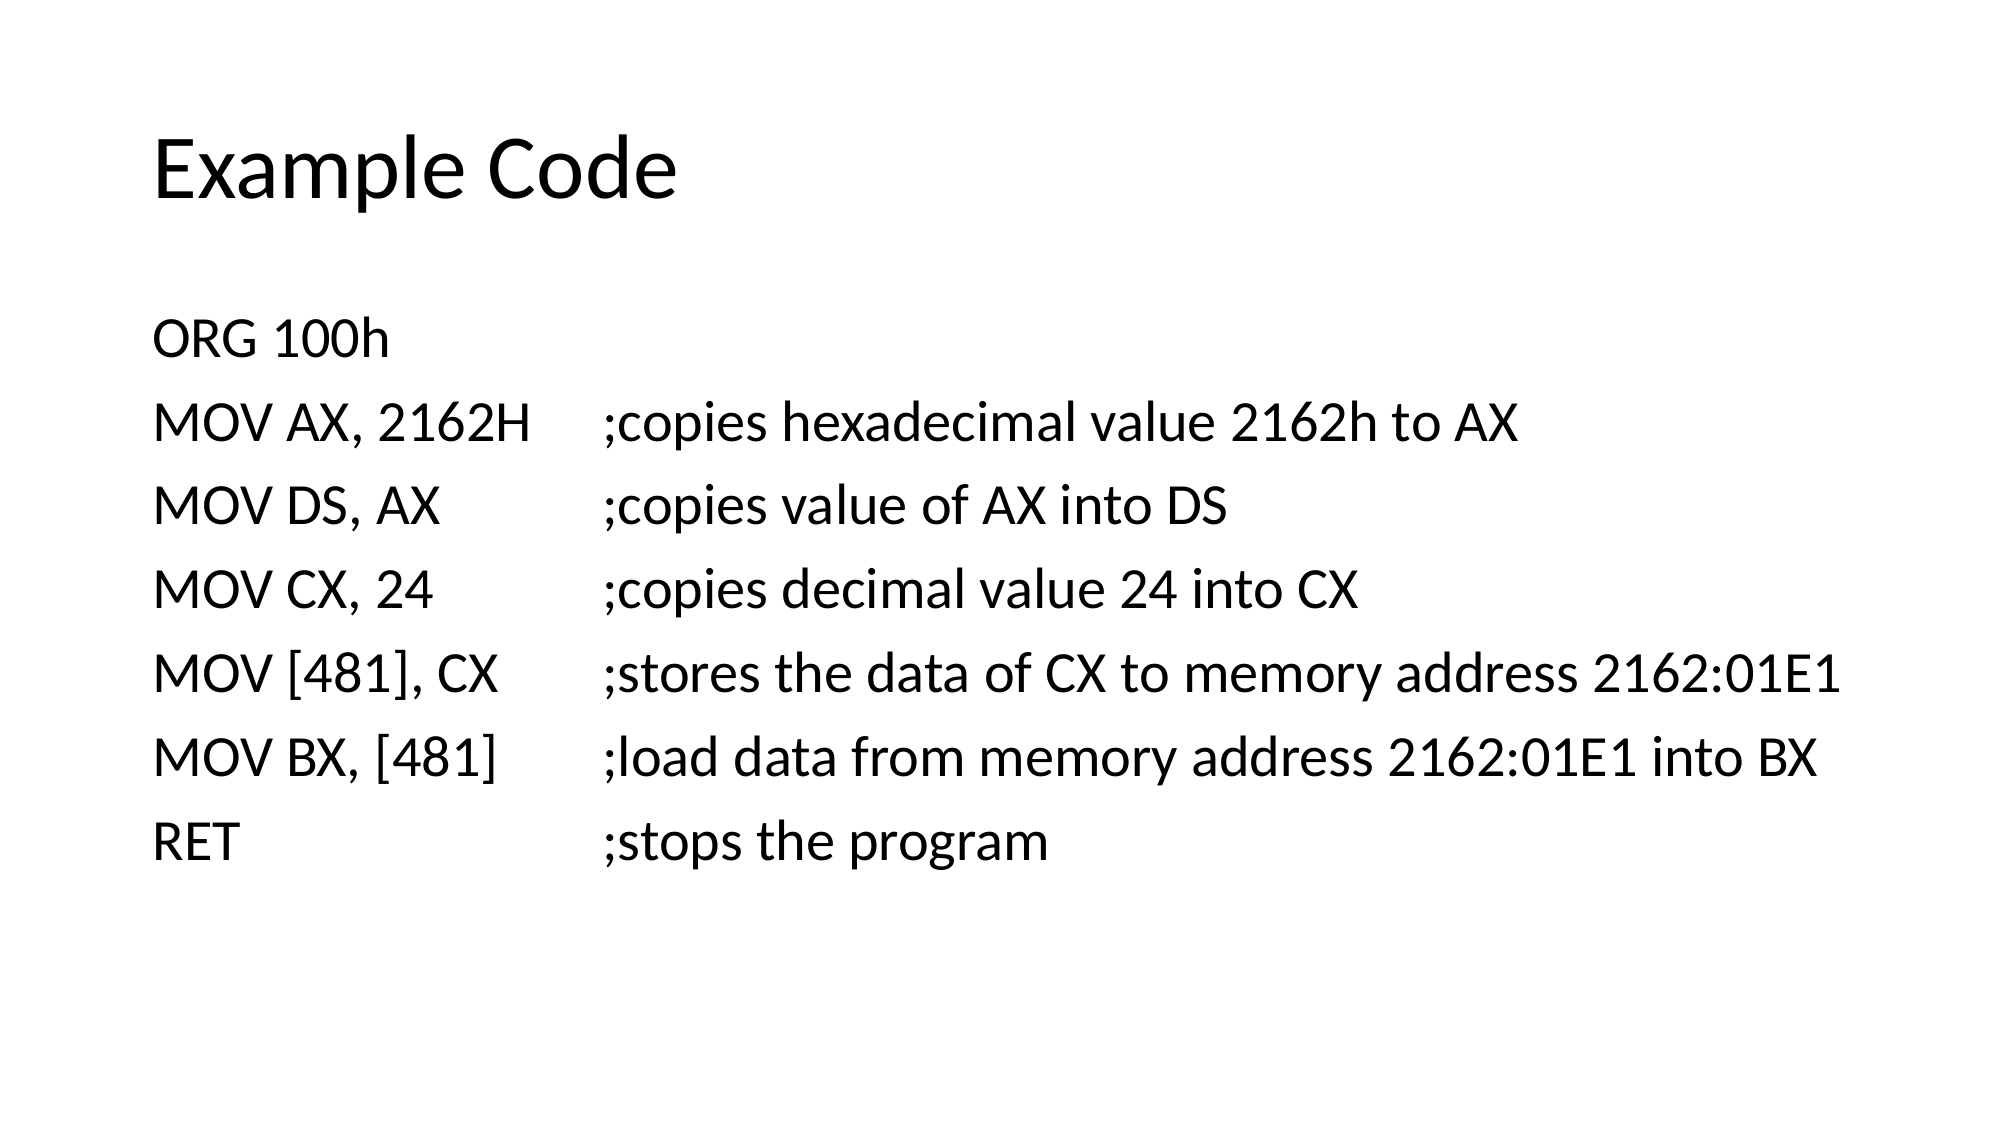

# Example Code
ORG 100h
MOV AX, 2162H 	;copies hexadecimal value 2162h to AX
MOV DS, AX 	;copies value of AX into DS
MOV CX, 24 		;copies decimal value 24 into CX
MOV [481], CX 	;stores the data of CX to memory address 2162:01E1
MOV BX, [481] 	;load data from memory address 2162:01E1 into BX
RET 			;stops the program